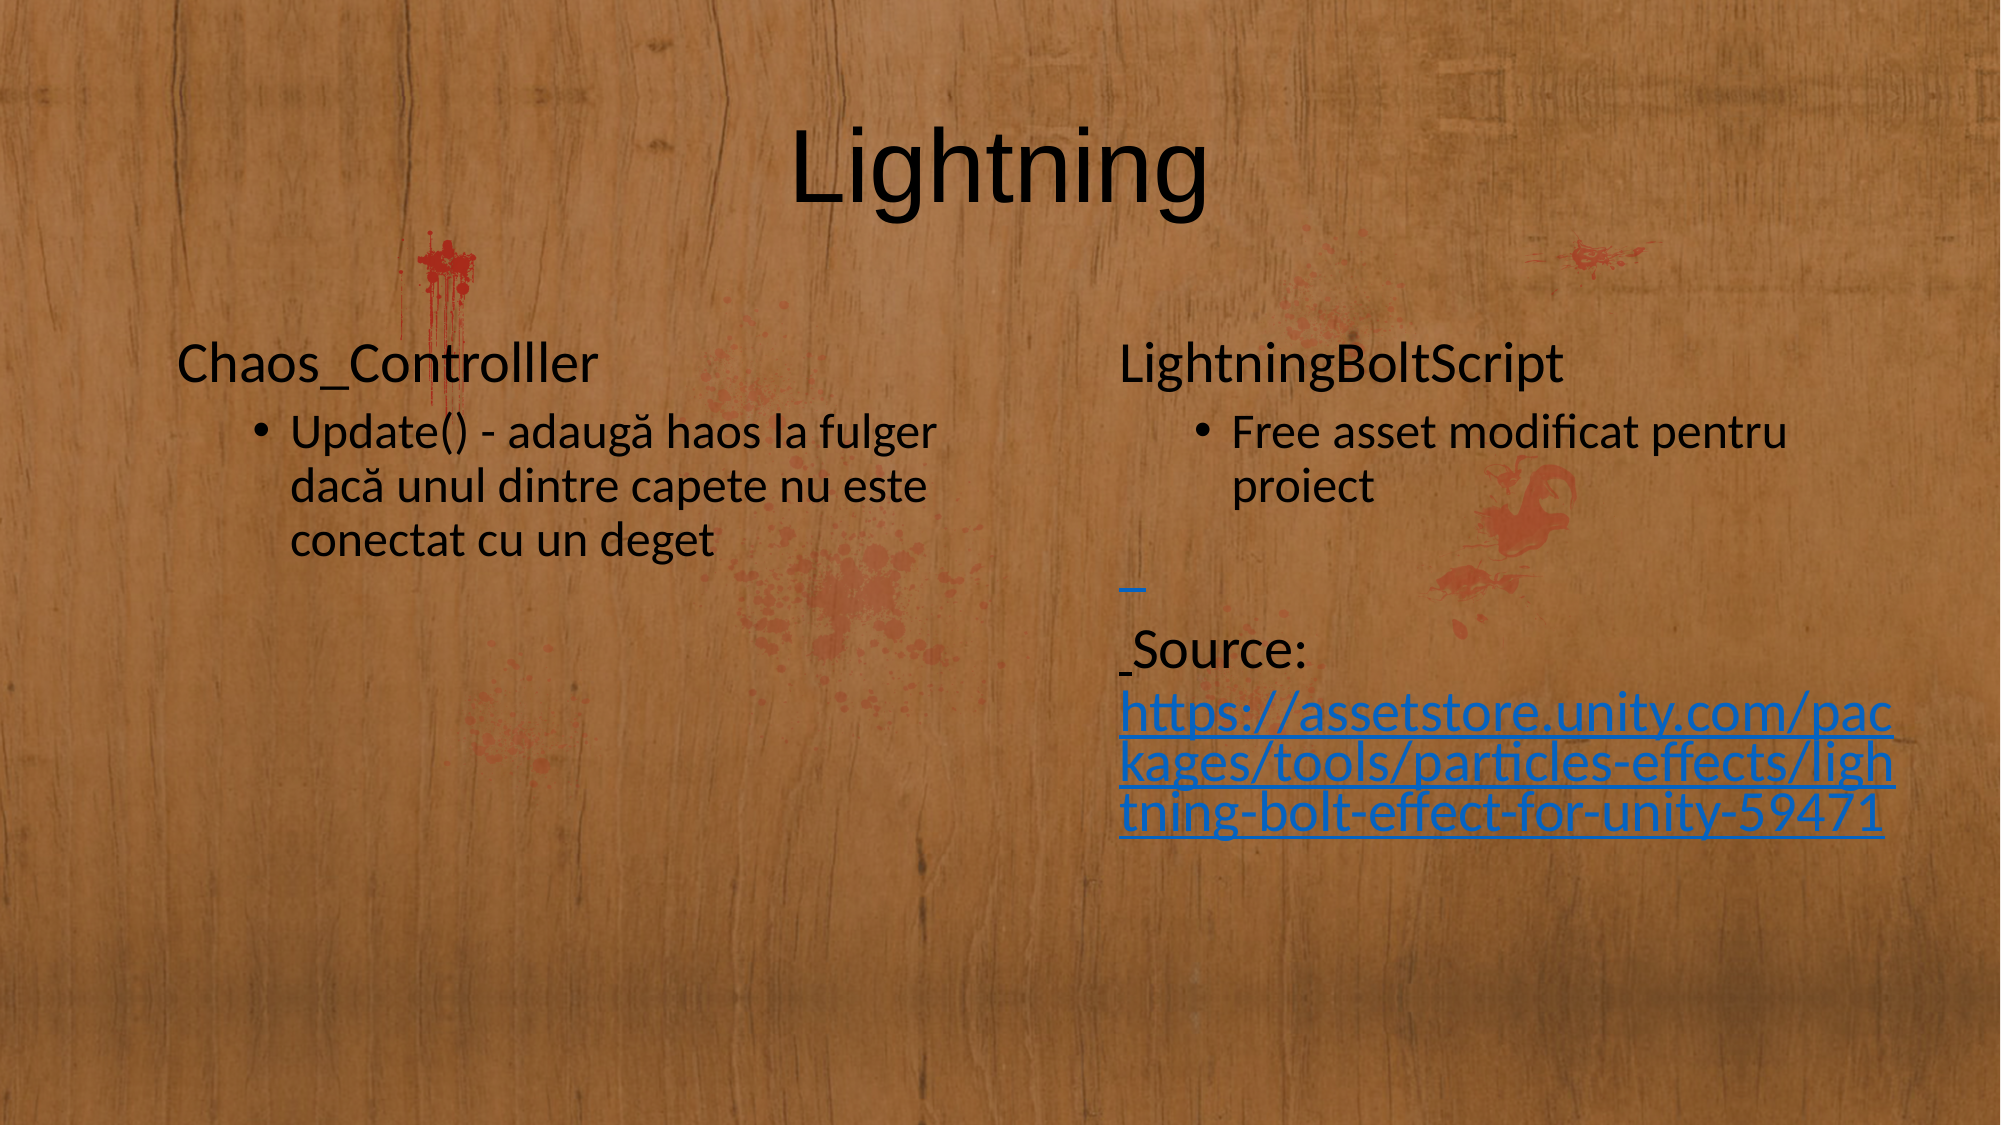

# Lightning
Chaos_Controlller
Update() - adaugă haos la fulger dacă unul dintre capete nu este conectat cu un deget
LightningBoltScript
Free asset modificat pentru proiect

 Source: https://assetstore.unity.com/packages/tools/particles-effects/lightning-bolt-effect-for-unity-59471